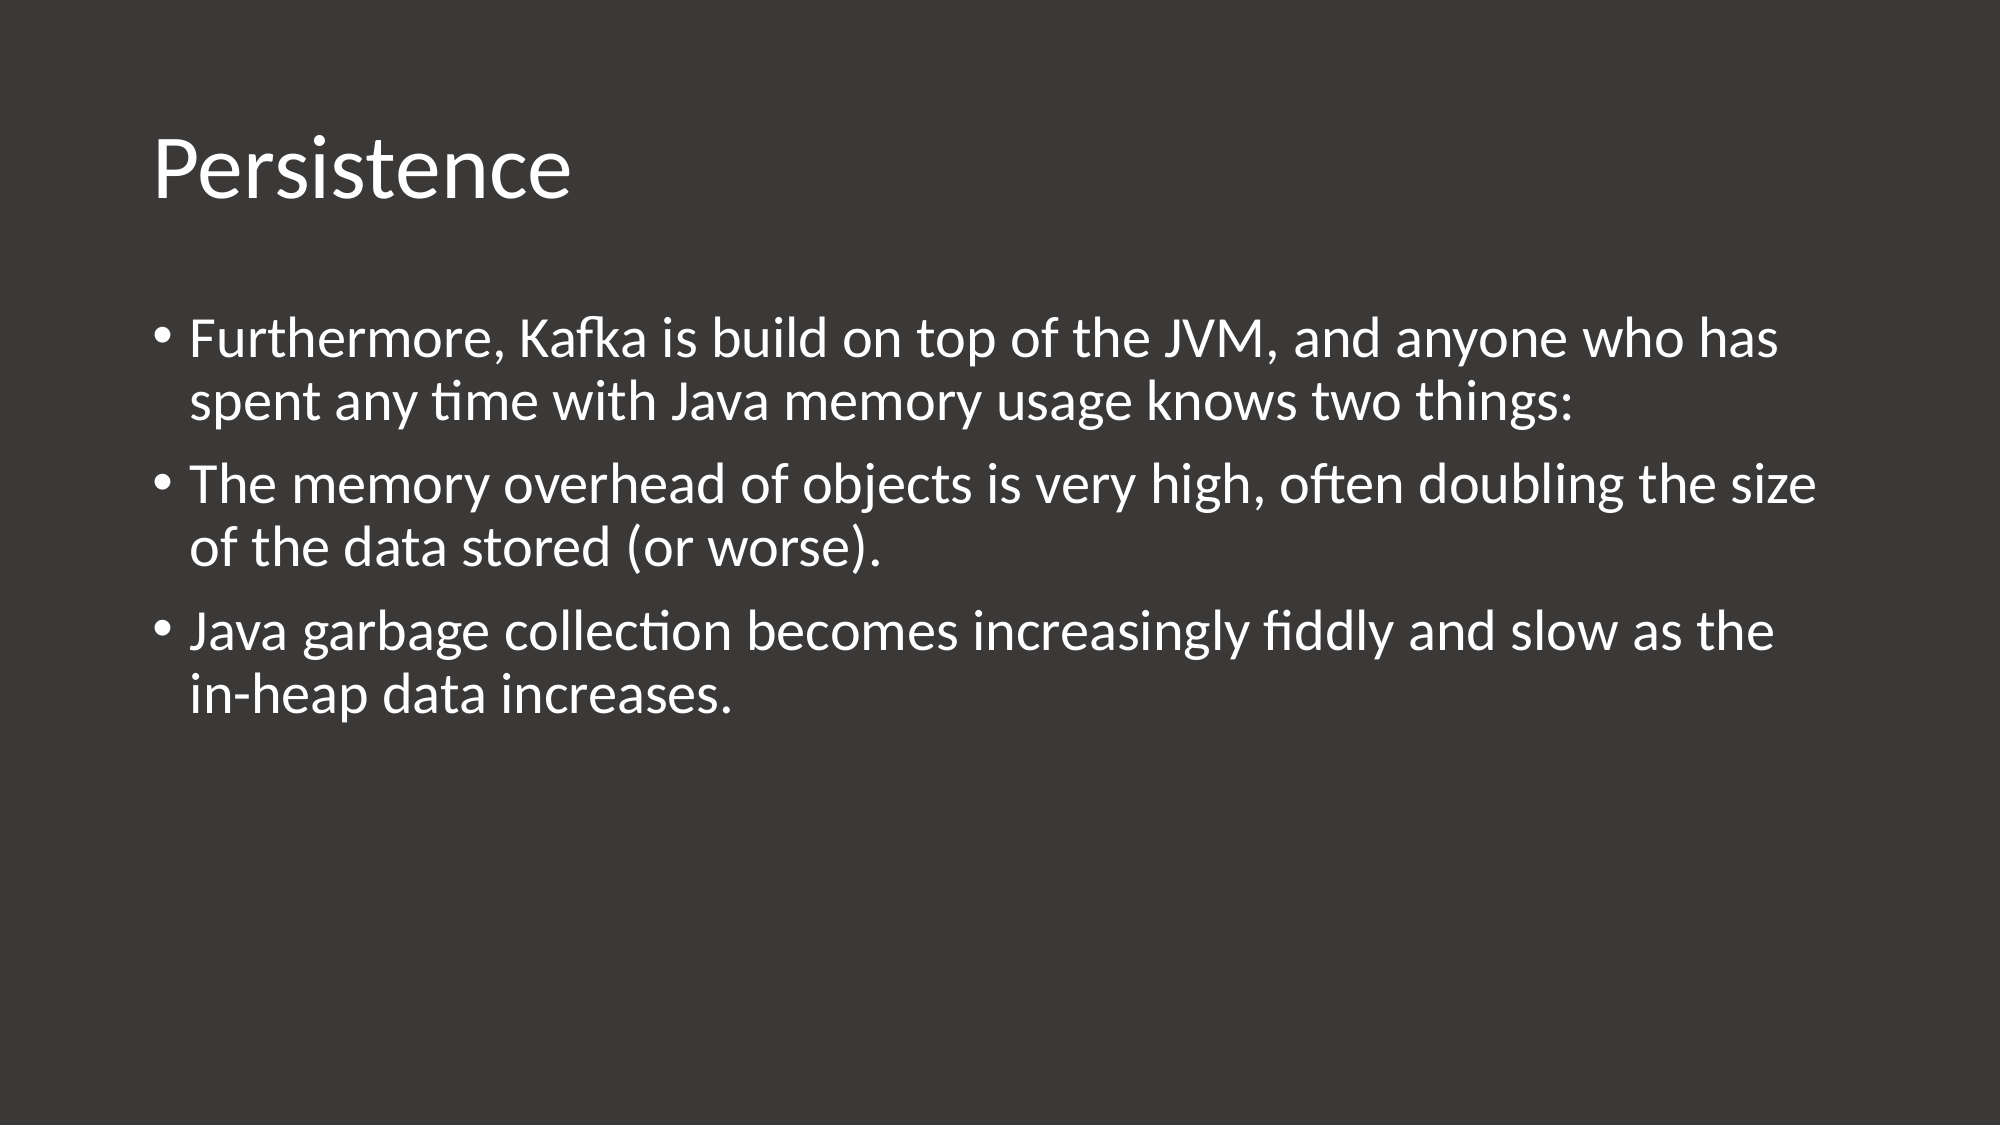

# Persistence
Furthermore, Kafka is build on top of the JVM, and anyone who has spent any time with Java memory usage knows two things:
The memory overhead of objects is very high, often doubling the size of the data stored (or worse).
Java garbage collection becomes increasingly fiddly and slow as the in-heap data increases.